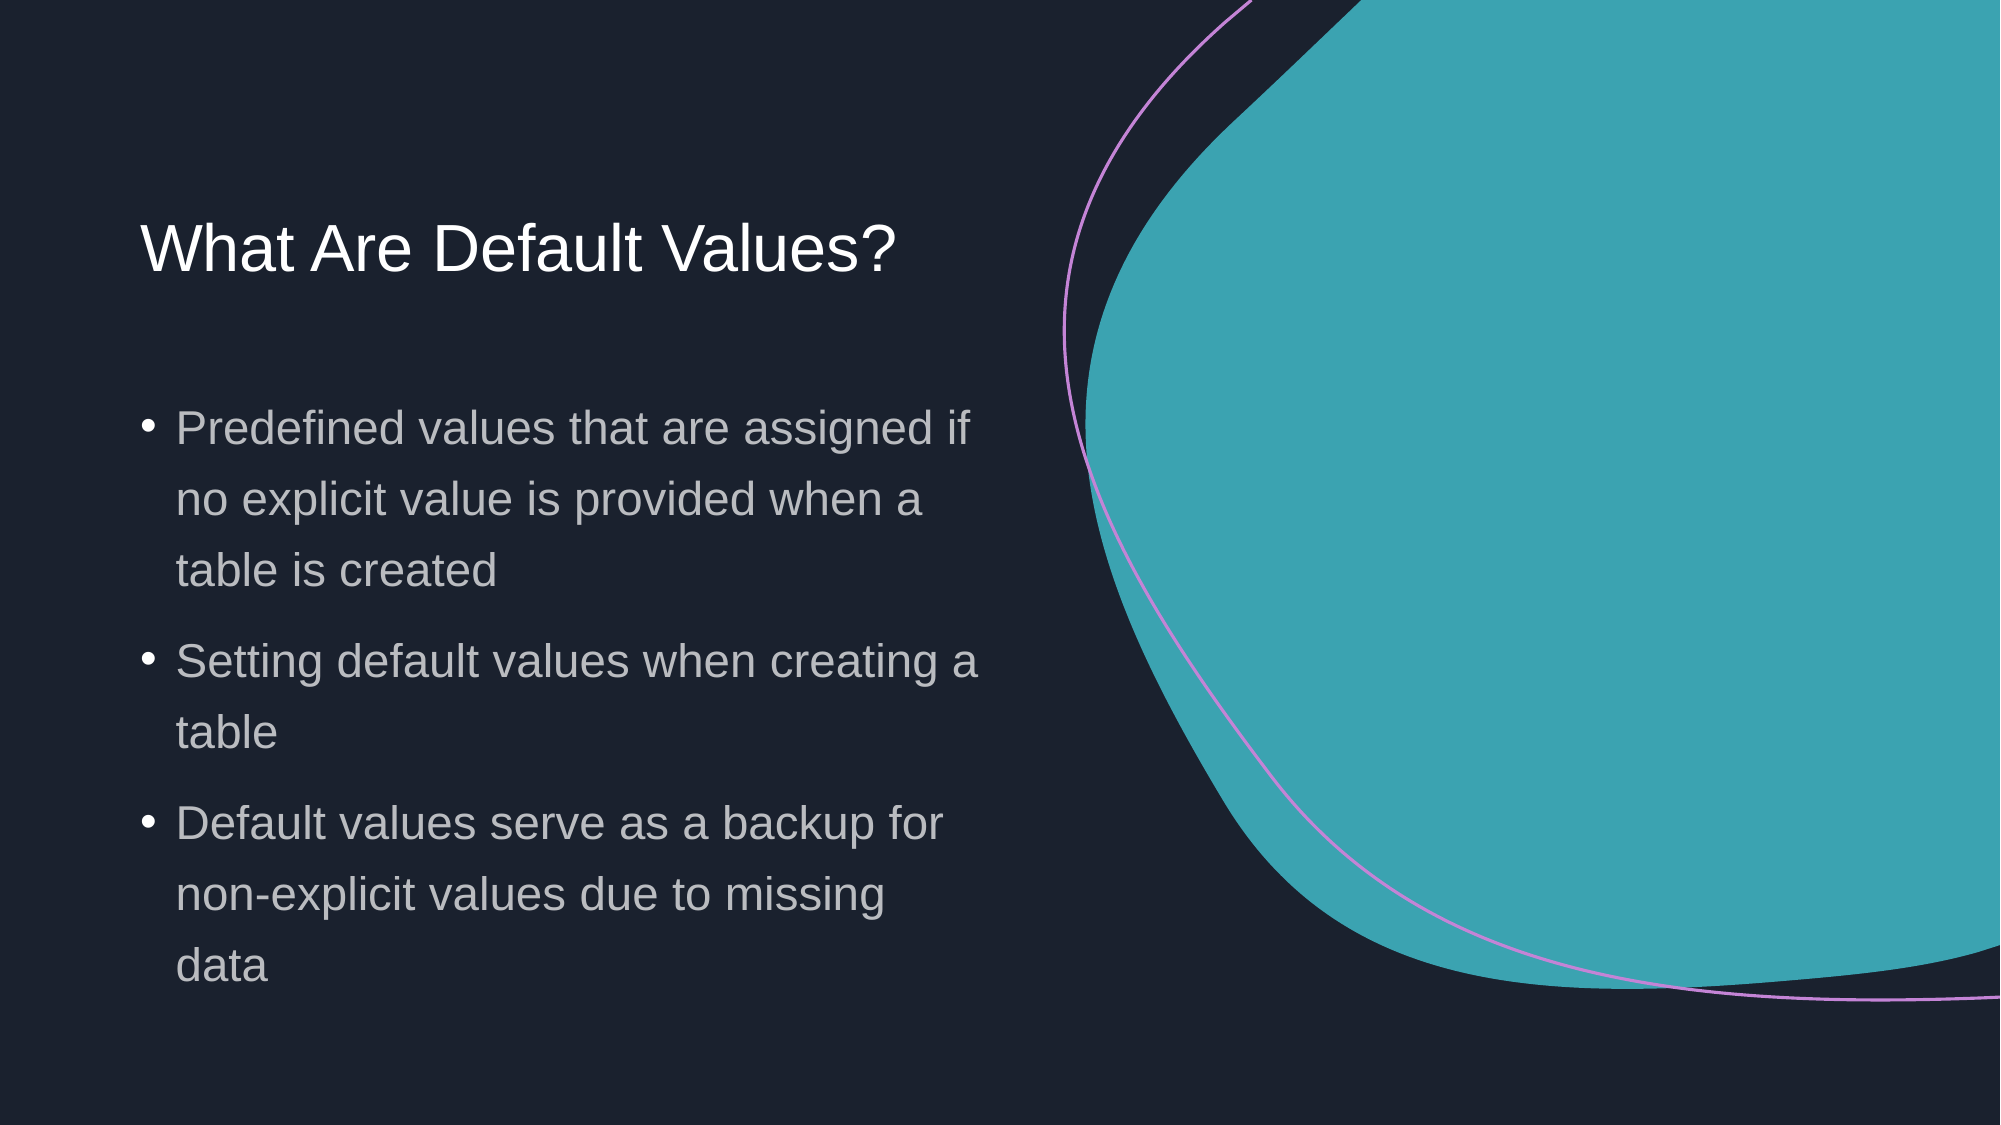

# What Are Default Values?
Predefined values that are assigned if no explicit value is provided when a table is created
Setting default values when creating a table
Default values serve as a backup for non-explicit values due to missing data